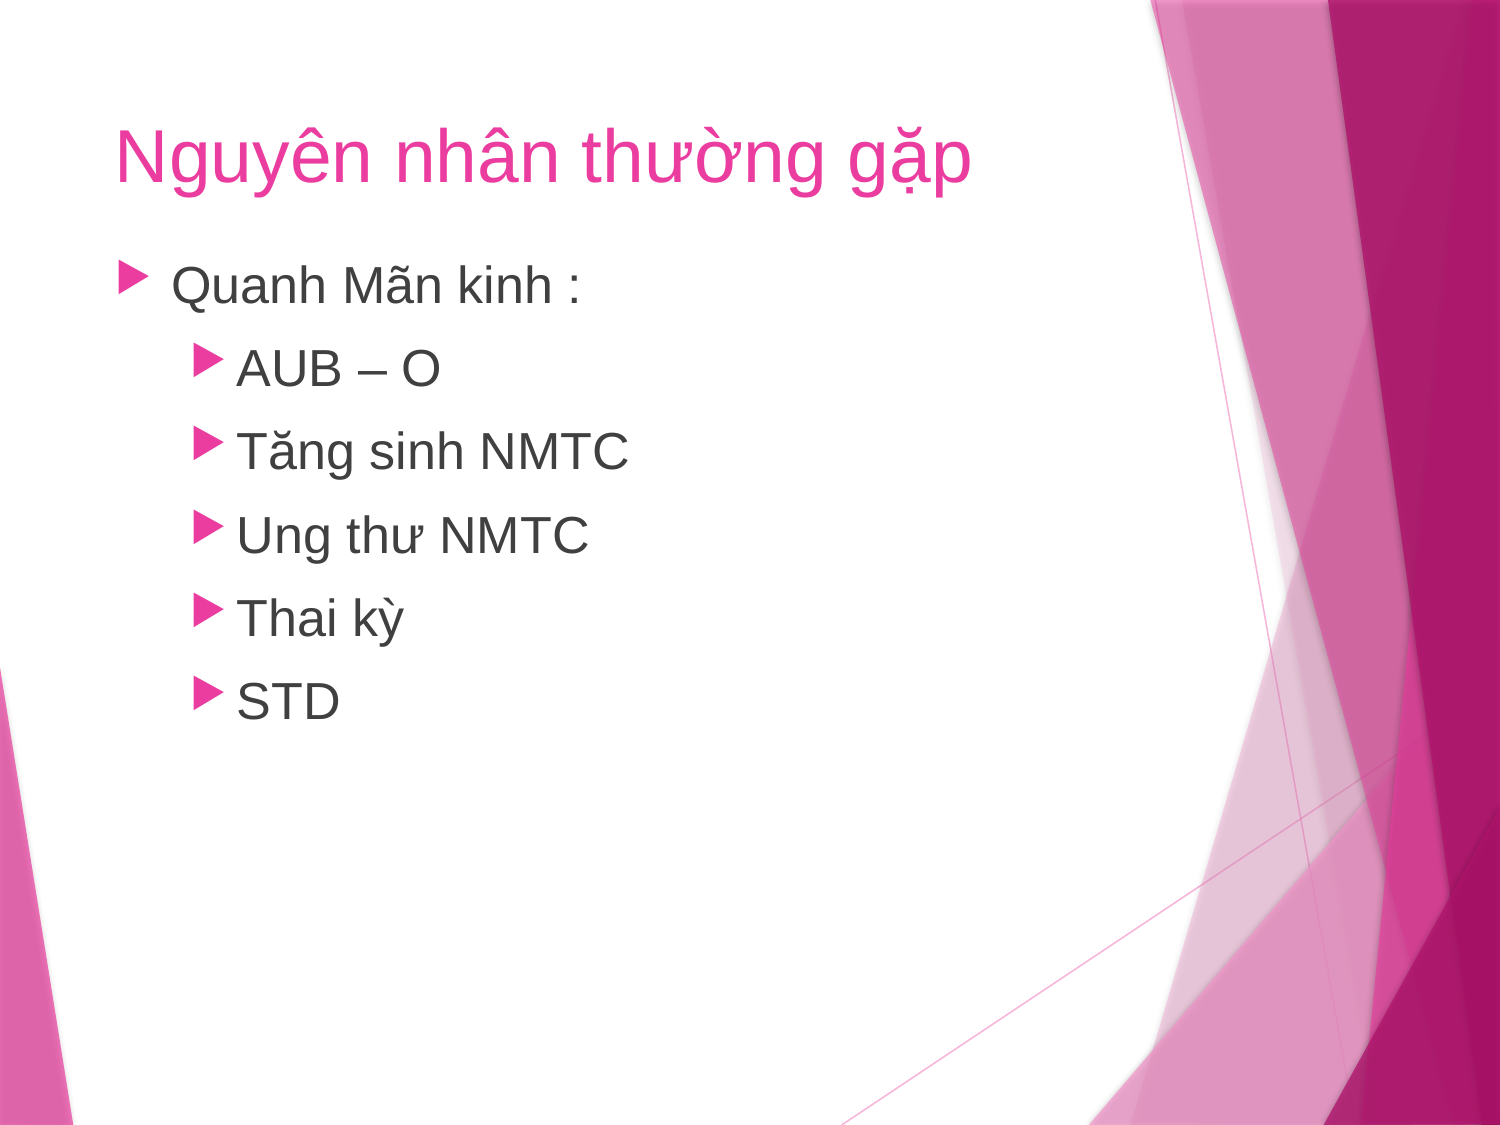

# Nguyên nhân thường gặp
Quanh Mãn kinh :
AUB – O
Tăng sinh NMTC
Ung thư NMTC
Thai kỳ
STD